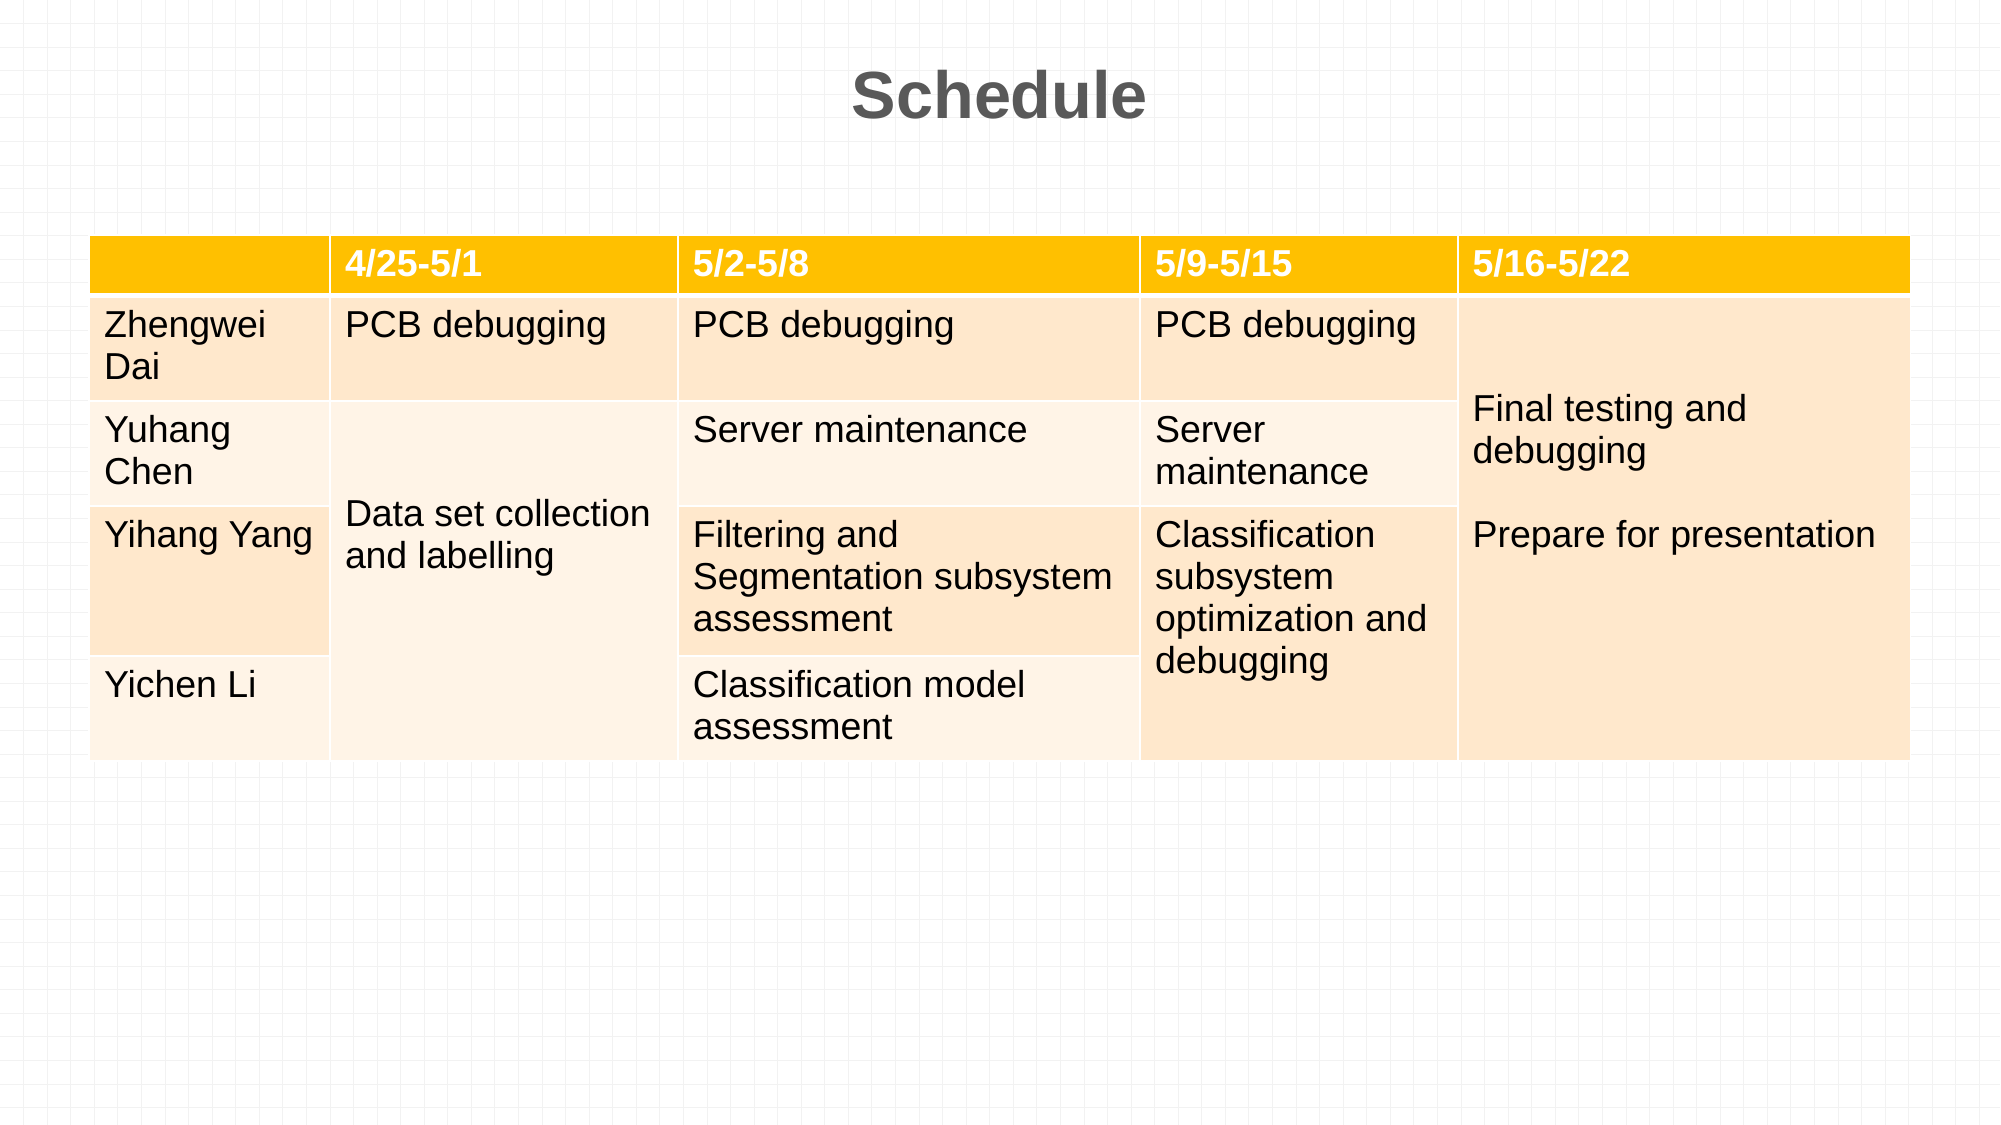

Schedule
|  | 4/25-5/1 | 5/2-5/8 | 5/9-5/15 | 5/16-5/22 |
| --- | --- | --- | --- | --- |
| Zhengwei Dai | PCB debugging | PCB debugging | PCB debugging | Final testing and debugging Prepare for presentation |
| Yuhang Chen | Data set collection and labelling | Server maintenance | Server maintenance | Plan for data set collection and labeling |
| Yihang Yang | Methods of feature extraction selection | Filtering and Segmentation subsystem assessment | Classification subsystem optimization and debugging | Filtering and Segmentation subsystem implementation on server |
| Yichen Li | Classification model selection | Classification model assessment | Model implementation design | Model implementation design on server |
e7d195523061f1c01ef2b70529884c179423570dbaad84926380ABC1F97BAEF0C8FC051856578EAB7874501A1FFE158C4981707381814BCC4D9A8E3554438DEE4FBCF5A5B4D2A8B0989AB57E8BAC65EB77E2D09FF131CC59D0517FC127133DA2BCA9EEA6E7378E57346A9496F0D3A597577DECE229E967C8B0249DD763E024C8B850CA8EC35B74133B76747CA9531618